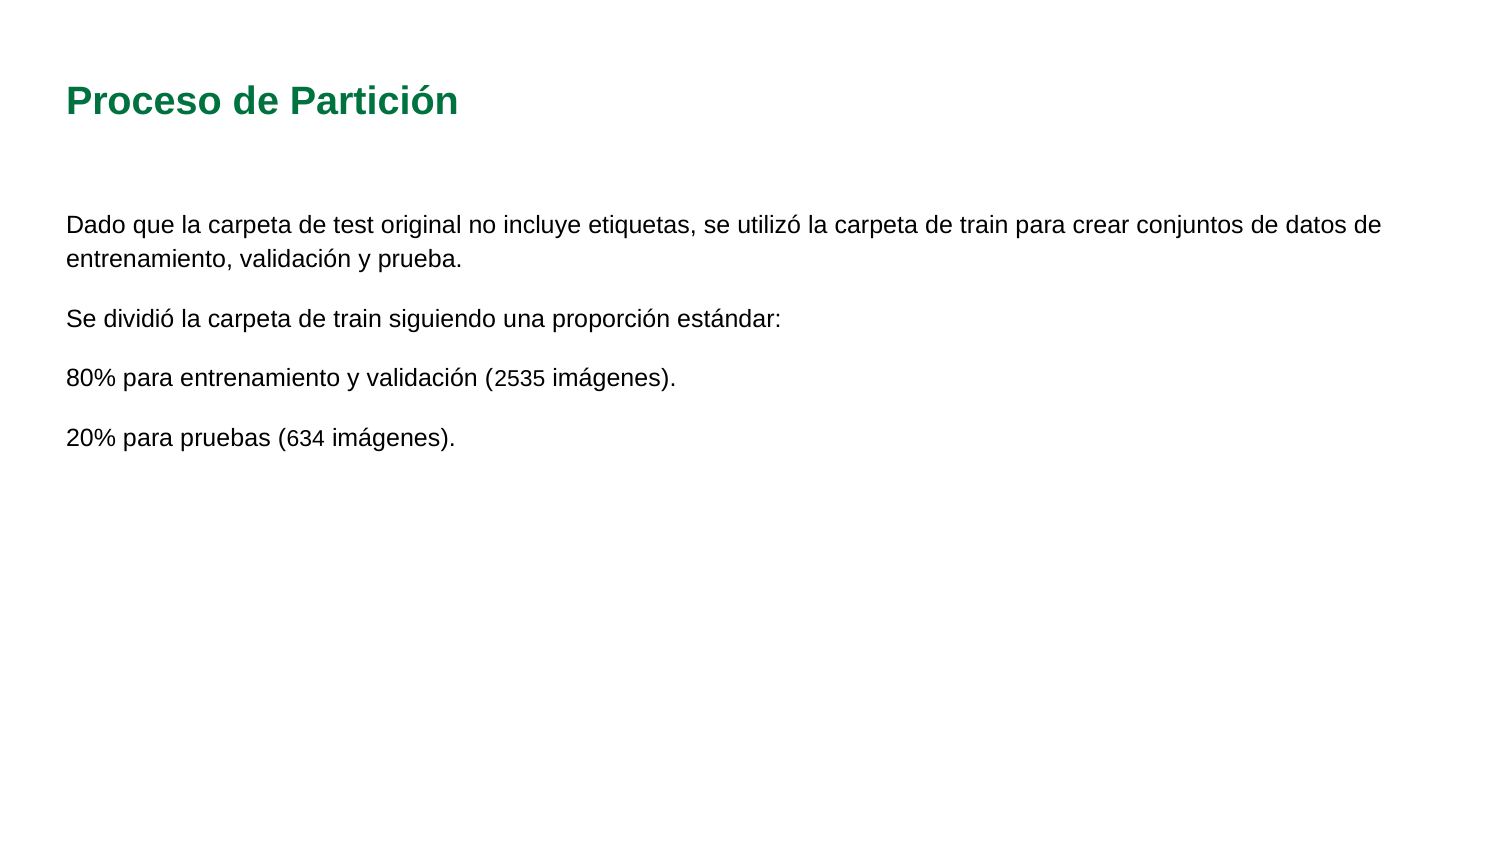

# Proceso de Partición
Dado que la carpeta de test original no incluye etiquetas, se utilizó la carpeta de train para crear conjuntos de datos de entrenamiento, validación y prueba.
Se dividió la carpeta de train siguiendo una proporción estándar:
80% para entrenamiento y validación (2535 imágenes).
20% para pruebas (634 imágenes).